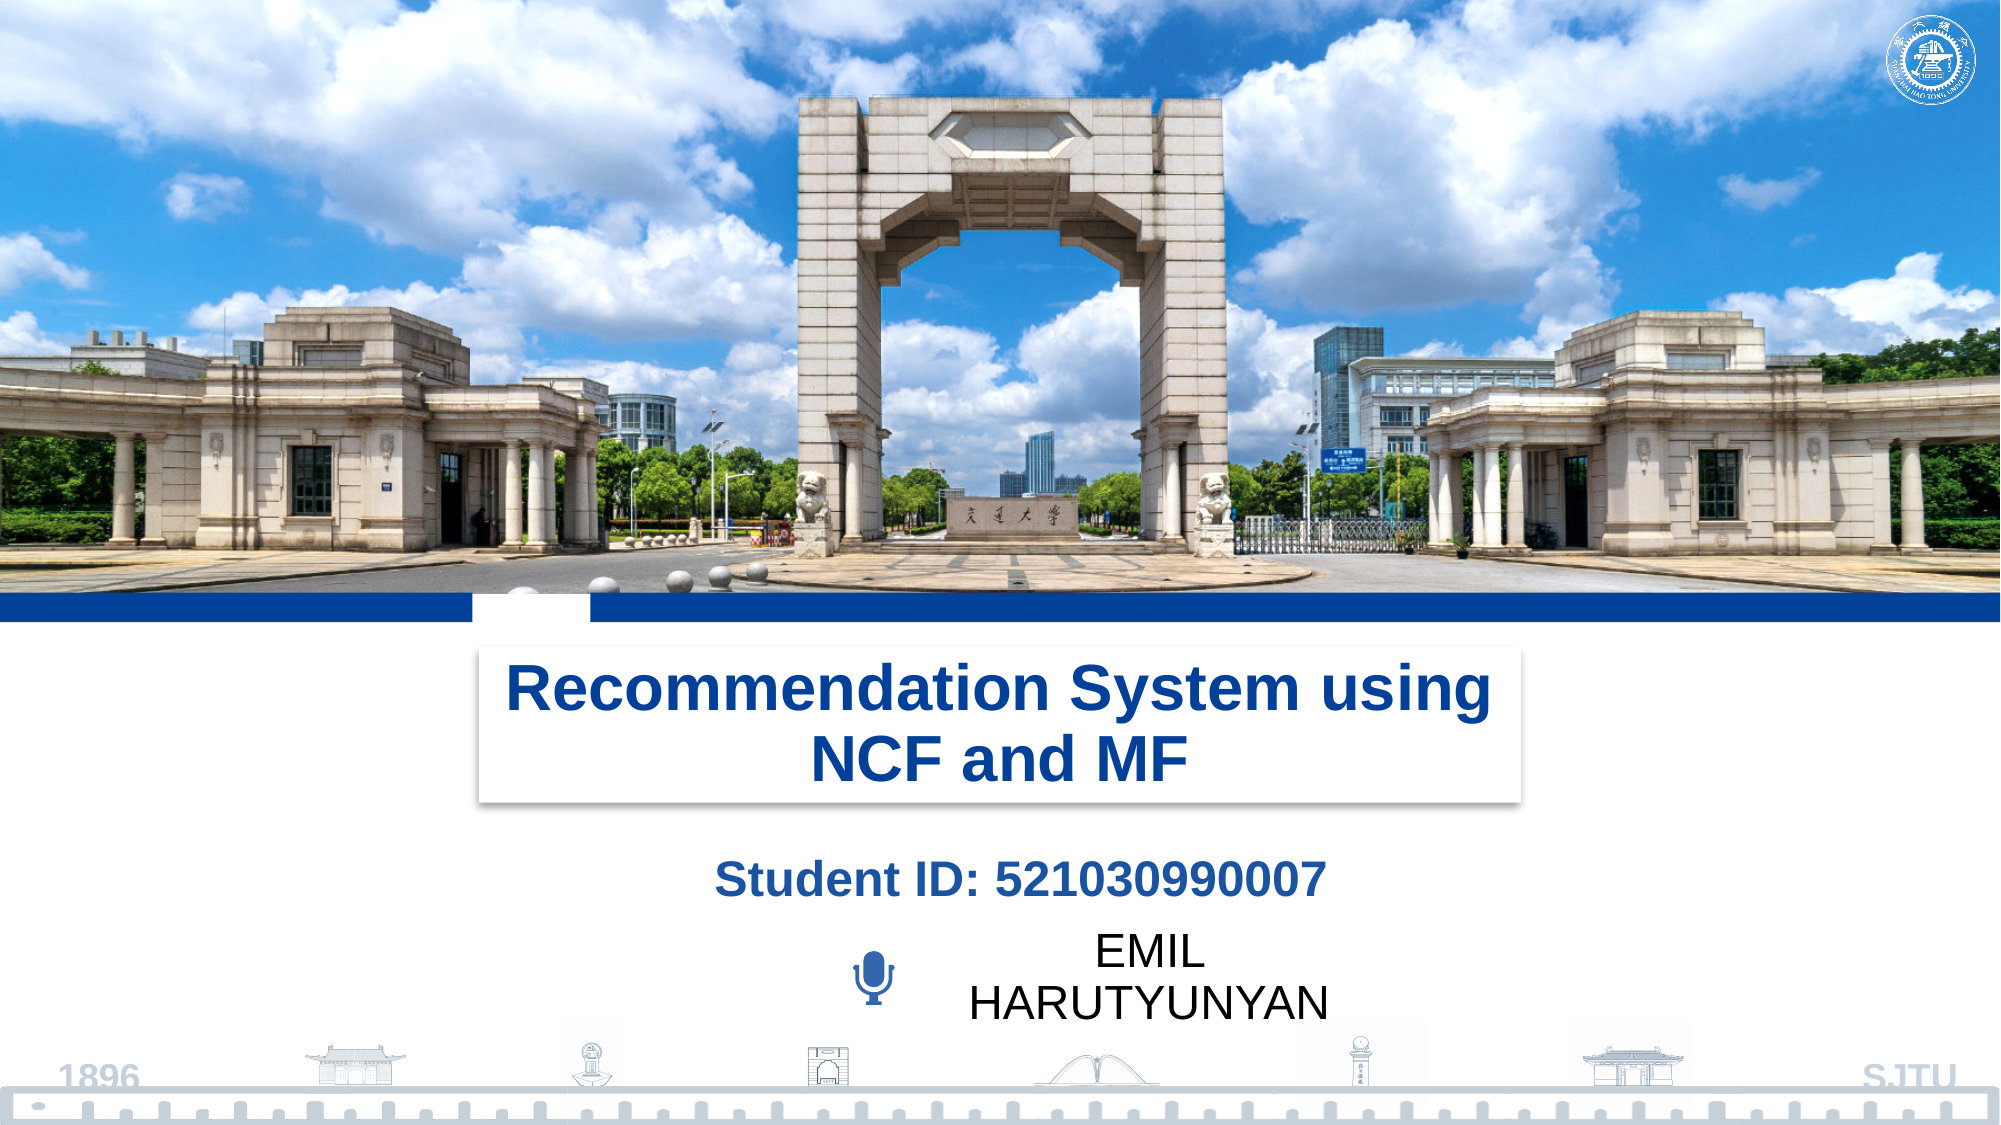

Recommendation System using NCF and MF
Student ID: 521030990007
EMIL HARUTYUNYAN